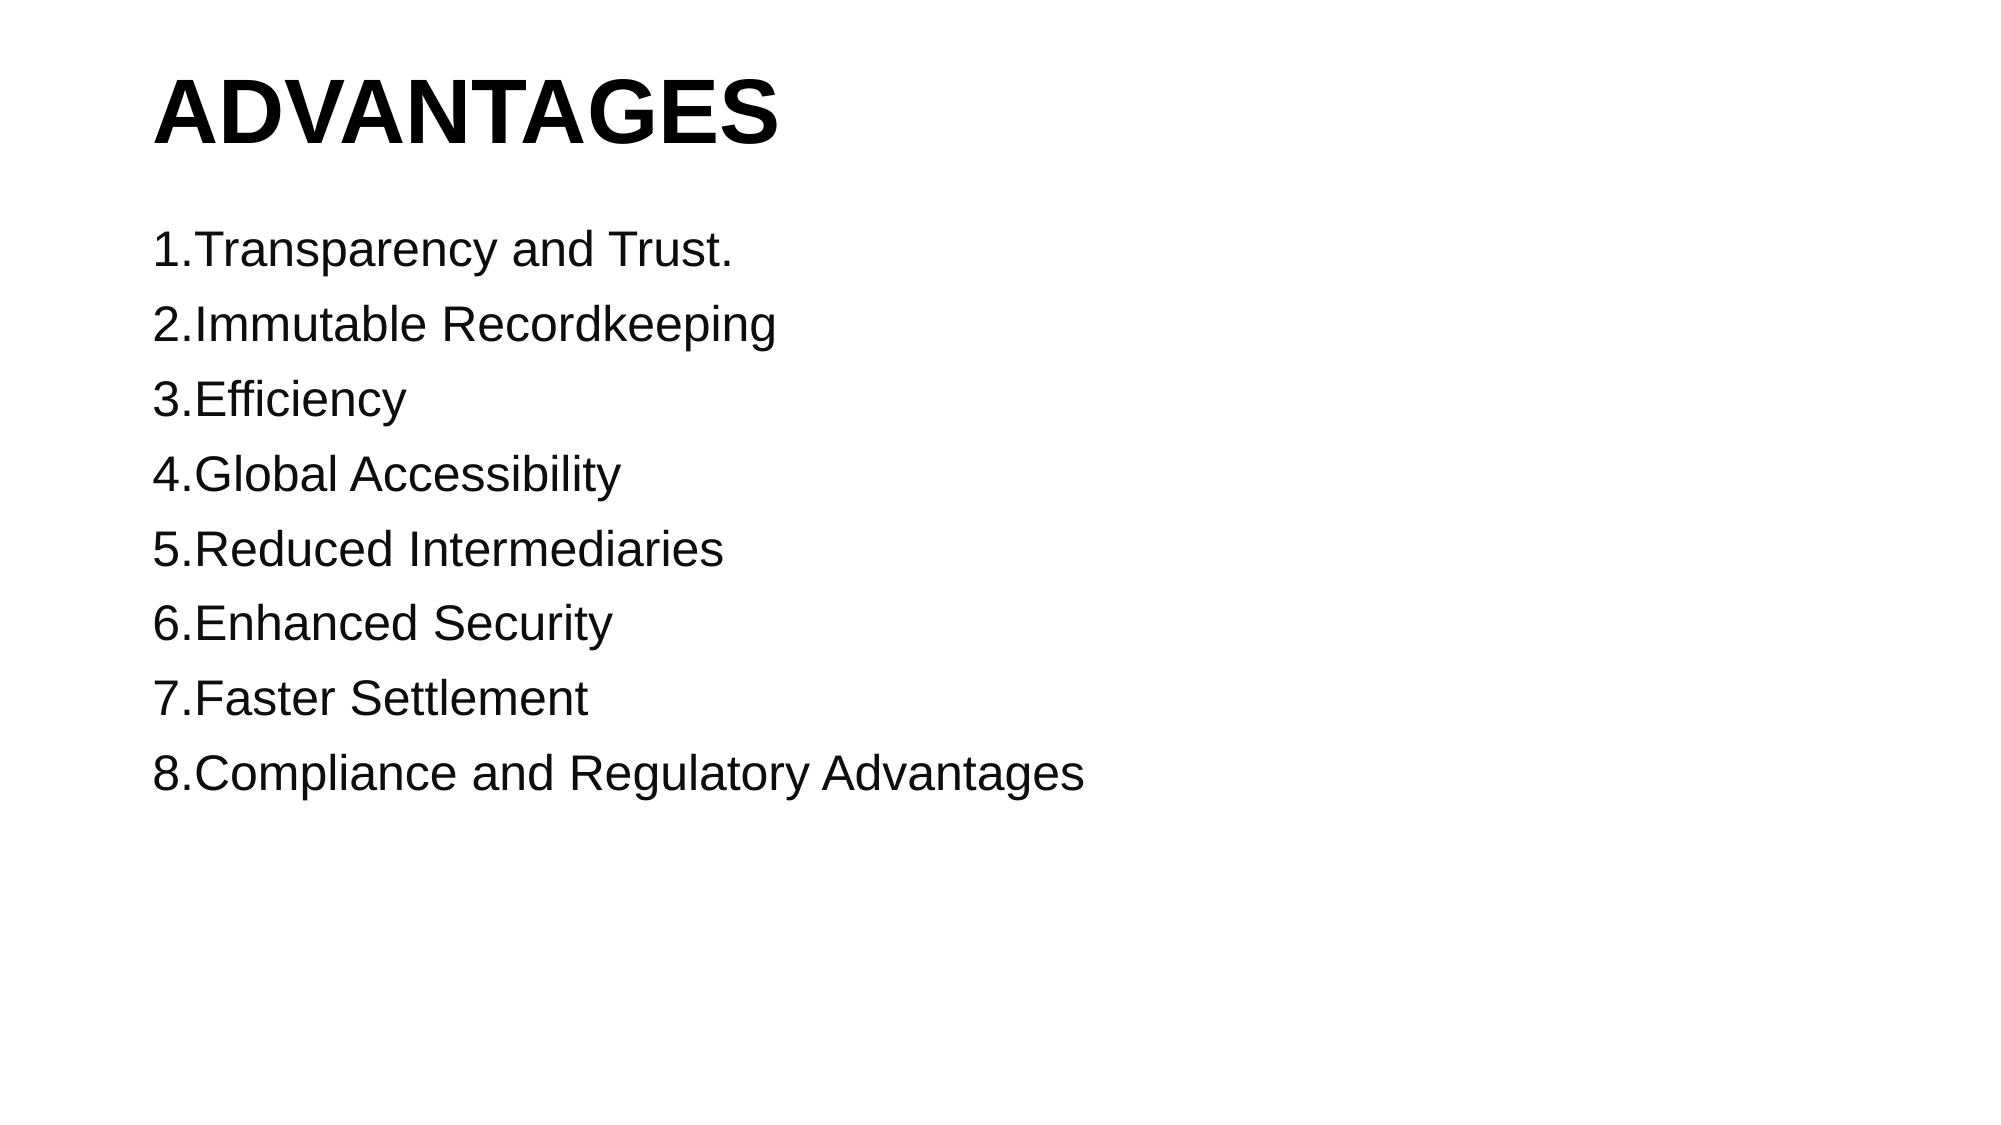

# ADVANTAGES
Transparency and Trust.
Immutable Recordkeeping
Efficiency
Global Accessibility
Reduced Intermediaries
Enhanced Security
Faster Settlement
Compliance and Regulatory Advantages